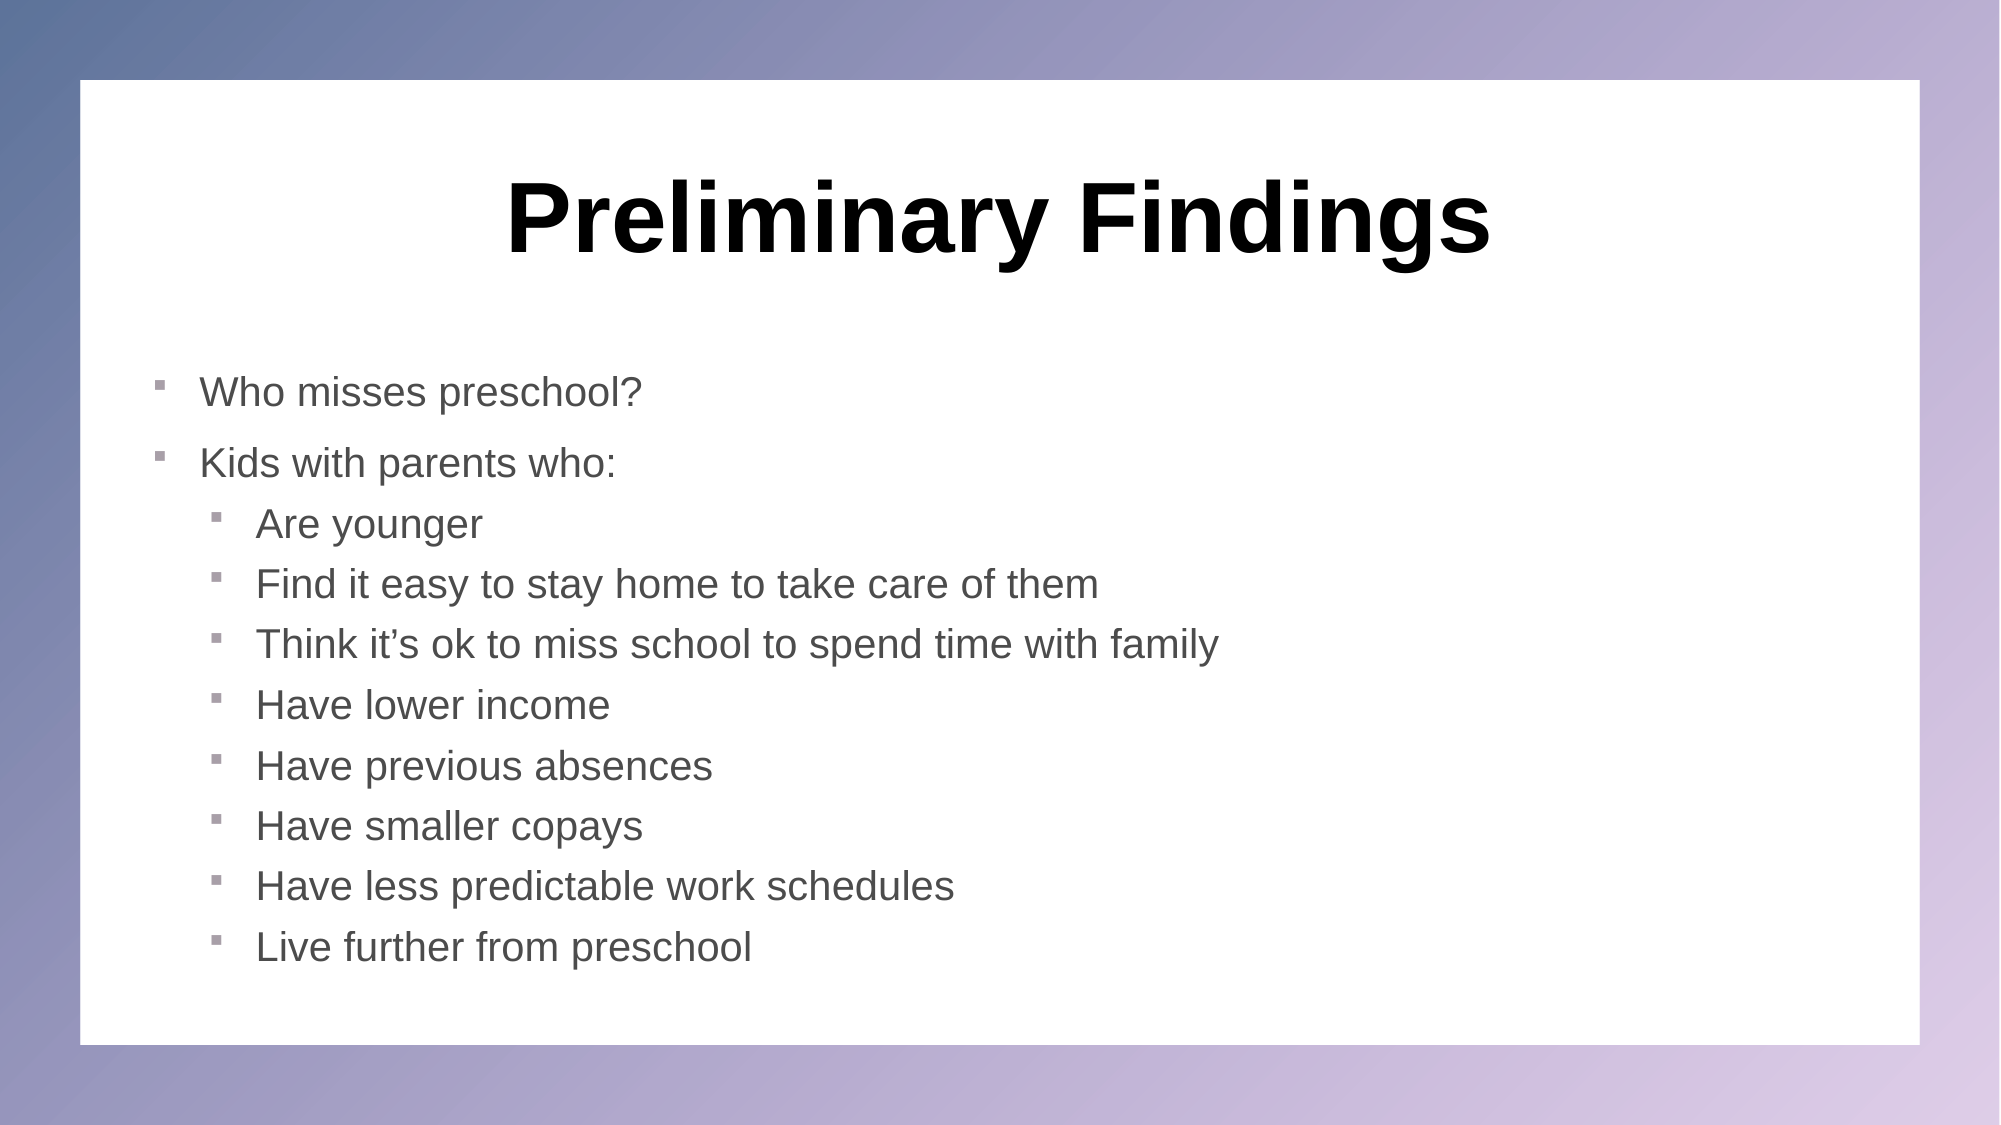

# Preliminary Findings
Who misses preschool?
Kids with parents who:
Are younger
Find it easy to stay home to take care of them
Think it’s ok to miss school to spend time with family
Have lower income
Have previous absences
Have smaller copays
Have less predictable work schedules
Live further from preschool